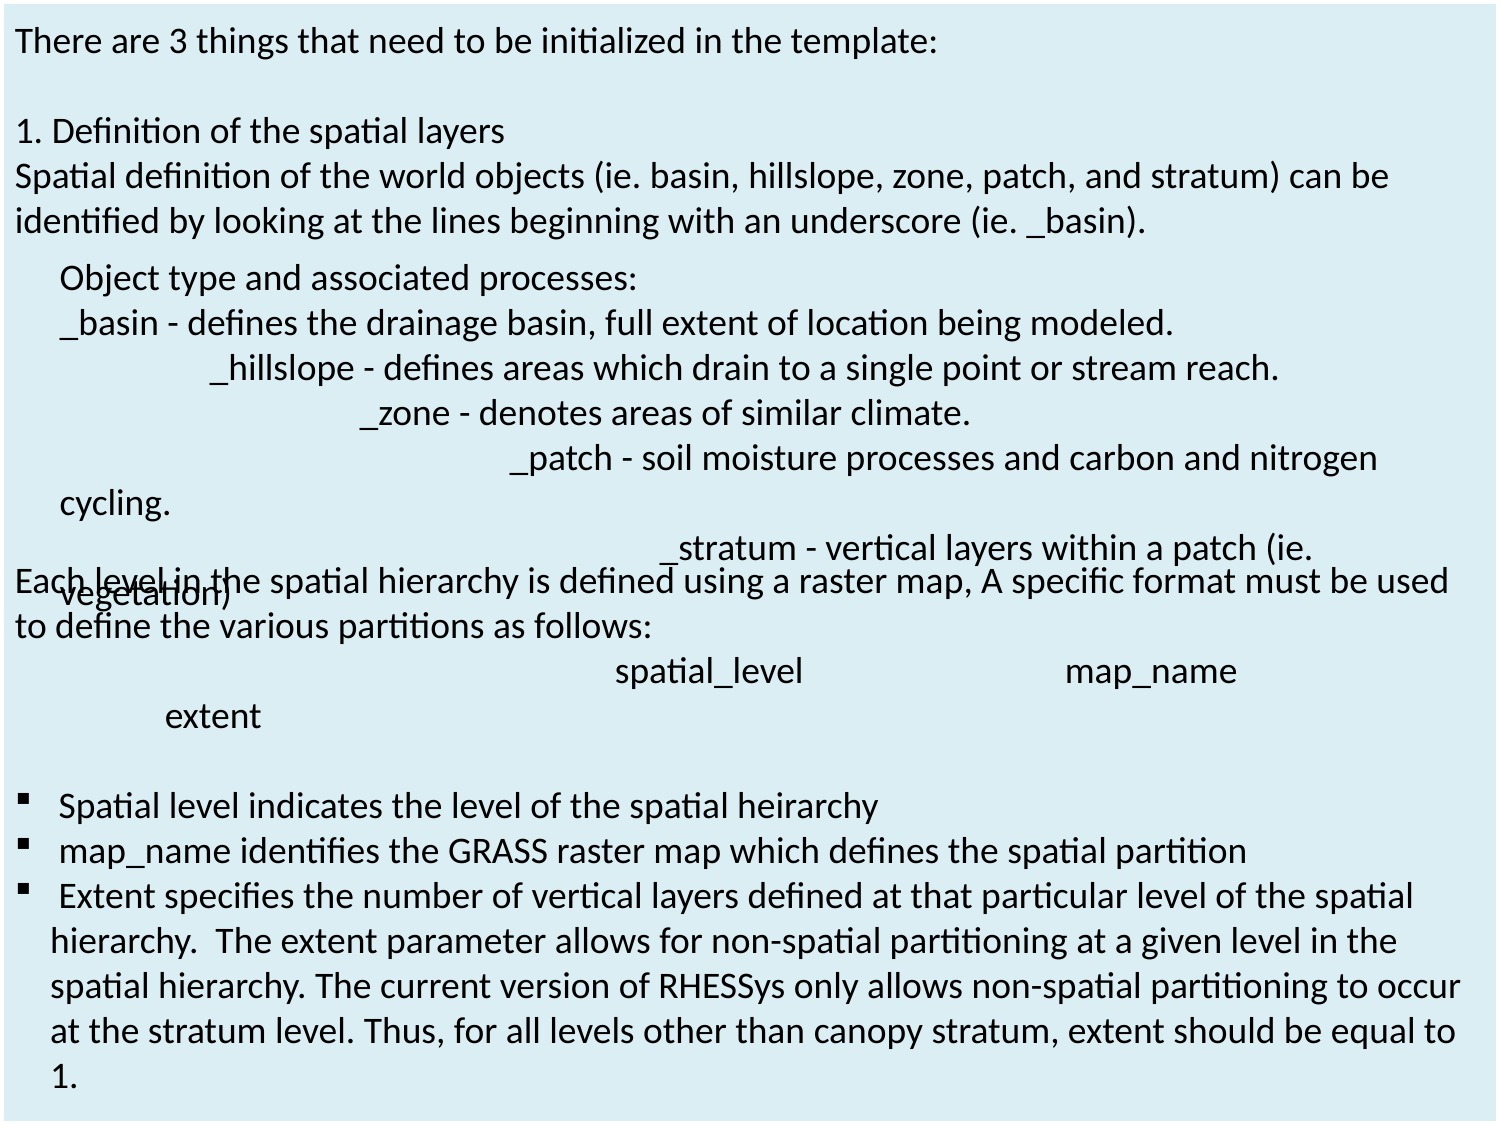

There are 3 things that need to be initialized in the template:

1. Definition of the spatial layers
Spatial definition of the world objects (ie. basin, hillslope, zone, patch, and stratum) can be identified by looking at the lines beginning with an underscore (ie. _basin).

Each level in the spatial hierarchy is defined using a raster map, A specific format must be used to define the various partitions as follows:
				spatial_level    		map_name    		extent

 Spatial level indicates the level of the spatial heirarchy
 map_name identifies the GRASS raster map which defines the spatial partition
 Extent specifies the number of vertical layers defined at that particular level of the spatial hierarchy.  The extent parameter allows for non-spatial partitioning at a given level in the spatial hierarchy. The current version of RHESSys only allows non-spatial partitioning to occur at the stratum level. Thus, for all levels other than canopy stratum, extent should be equal to 1.
Object type and associated processes:
_basin - defines the drainage basin, full extent of location being modeled.
	_hillslope - defines areas which drain to a single point or stream reach.
		_zone - denotes areas of similar climate.
			_patch - soil moisture processes and carbon and nitrogen cycling.
				_stratum - vertical layers within a patch (ie. vegetation)